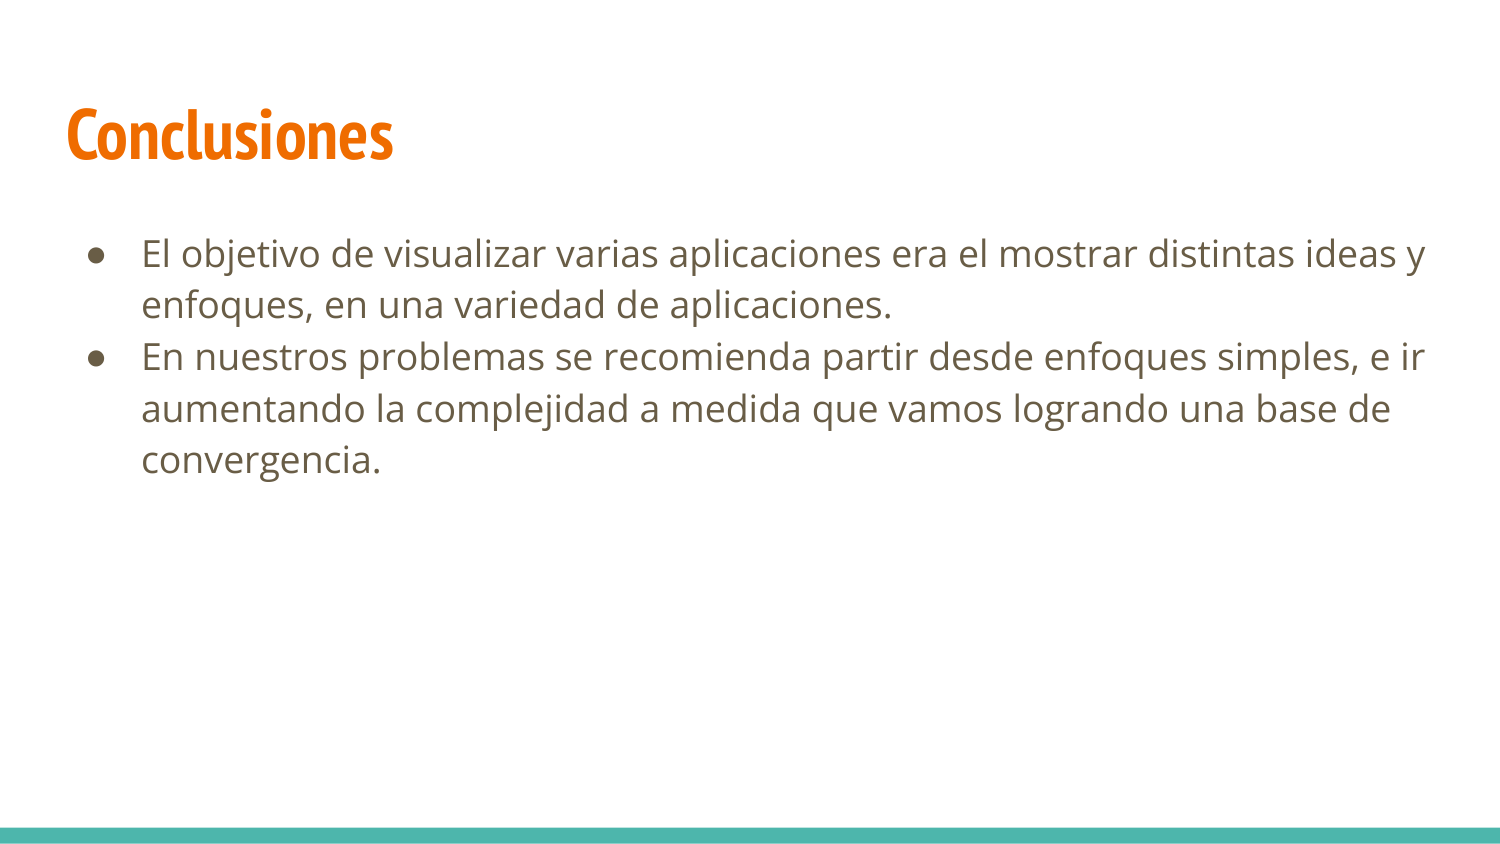

# Conclusiones
El objetivo de visualizar varias aplicaciones era el mostrar distintas ideas y enfoques, en una variedad de aplicaciones.
En nuestros problemas se recomienda partir desde enfoques simples, e ir aumentando la complejidad a medida que vamos logrando una base de convergencia.